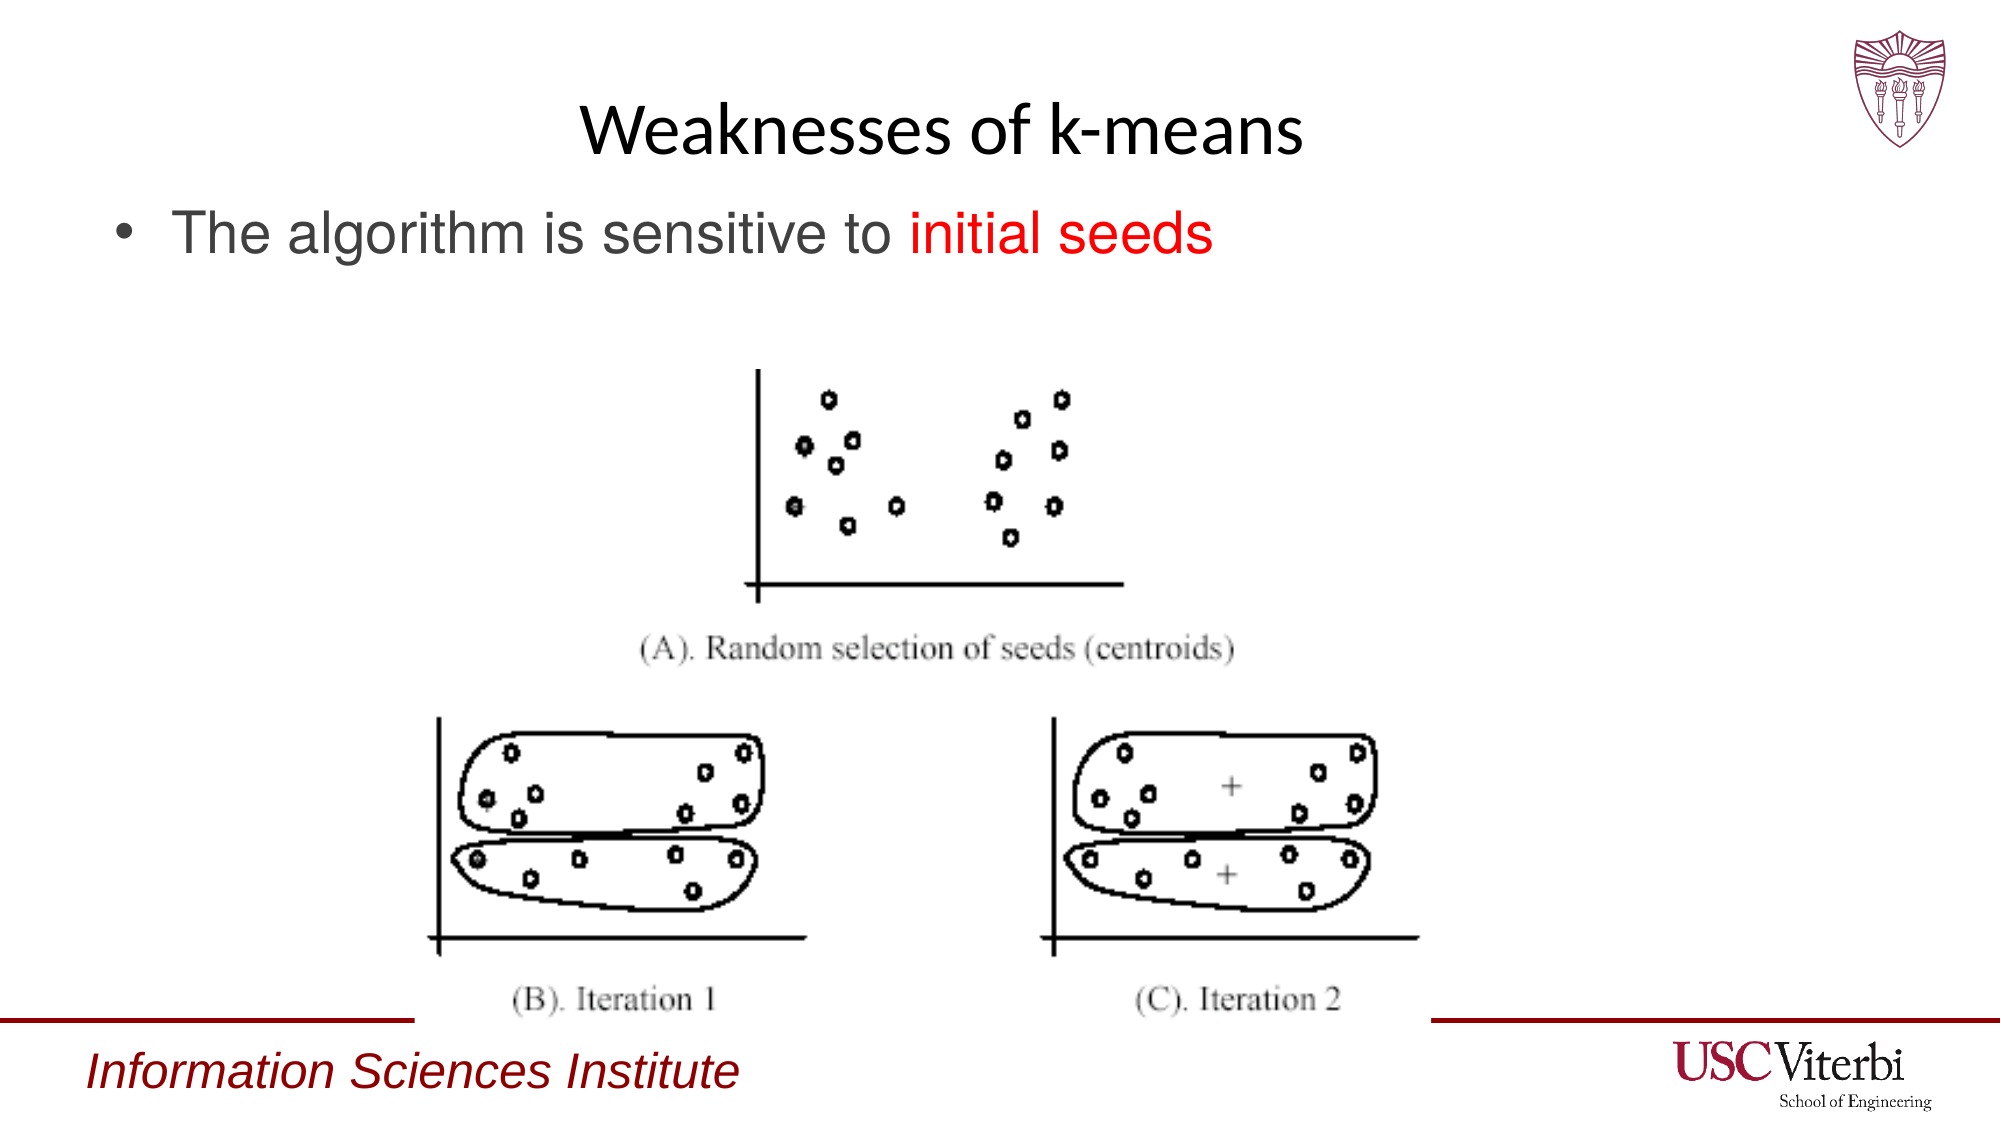

# Weaknesses of k-means
The algorithm is sensitive to initial seeds